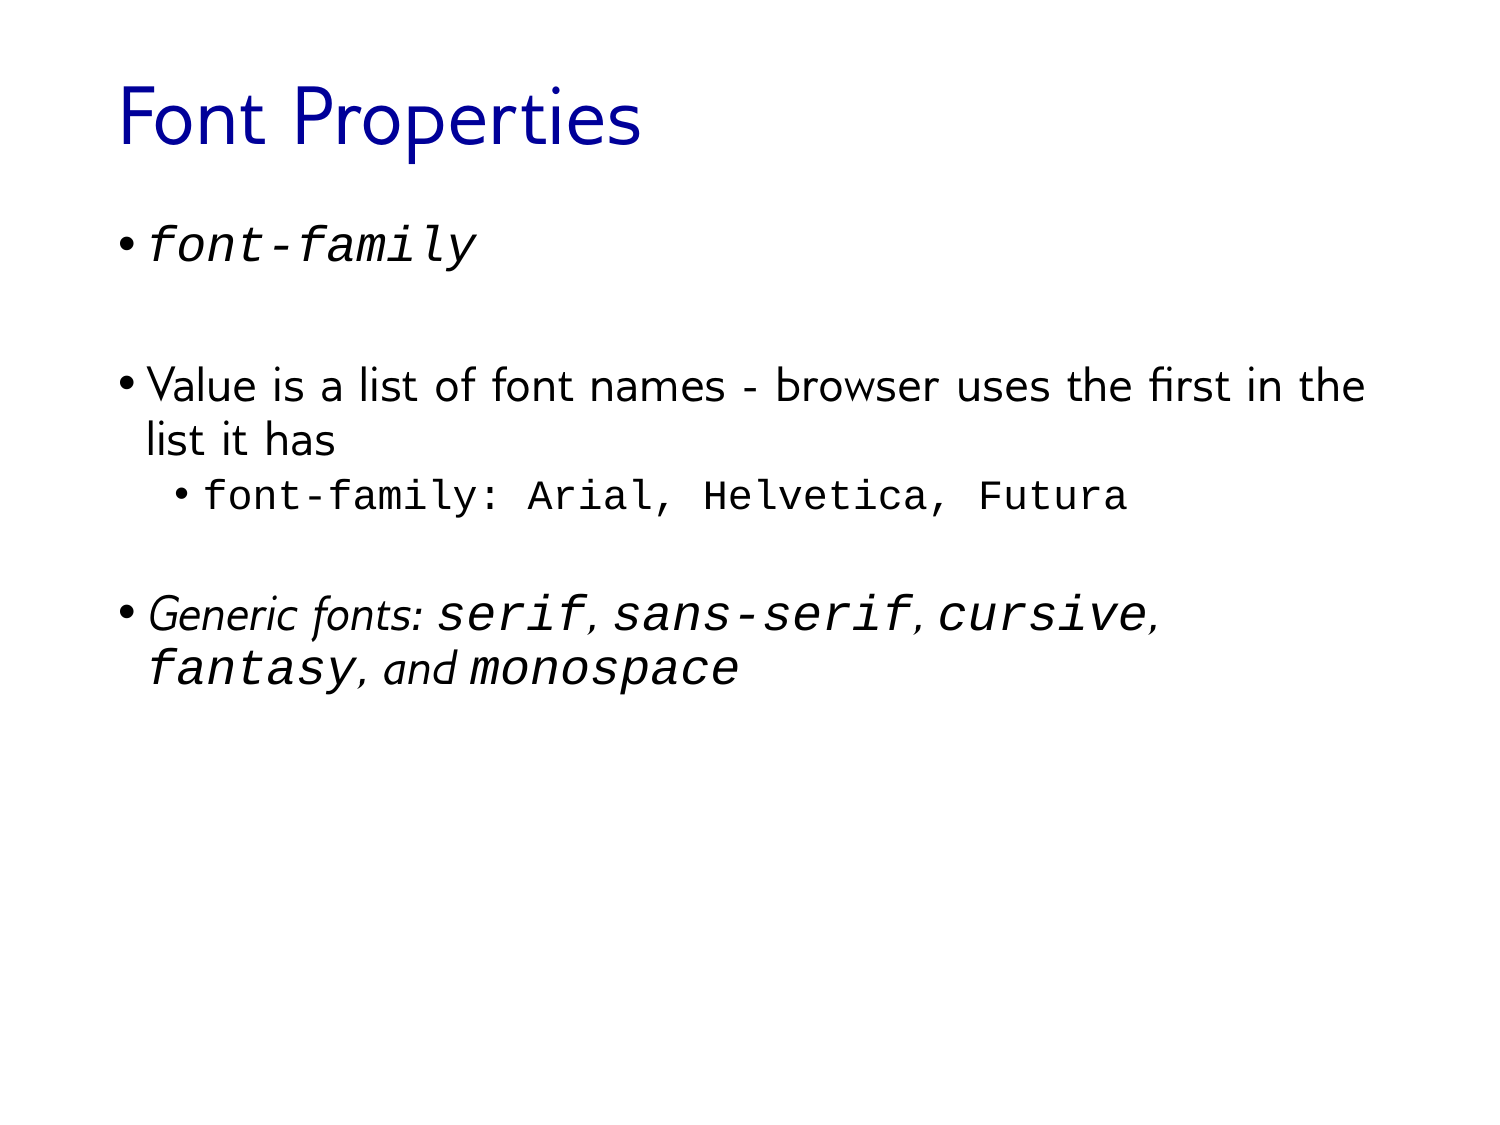

# Font Properties
font-family

Value is a list of font names - browser uses the first in the list it has
font-family: Arial, Helvetica, Futura

Generic fonts: serif, sans-serif, cursive, fantasy, and monospace